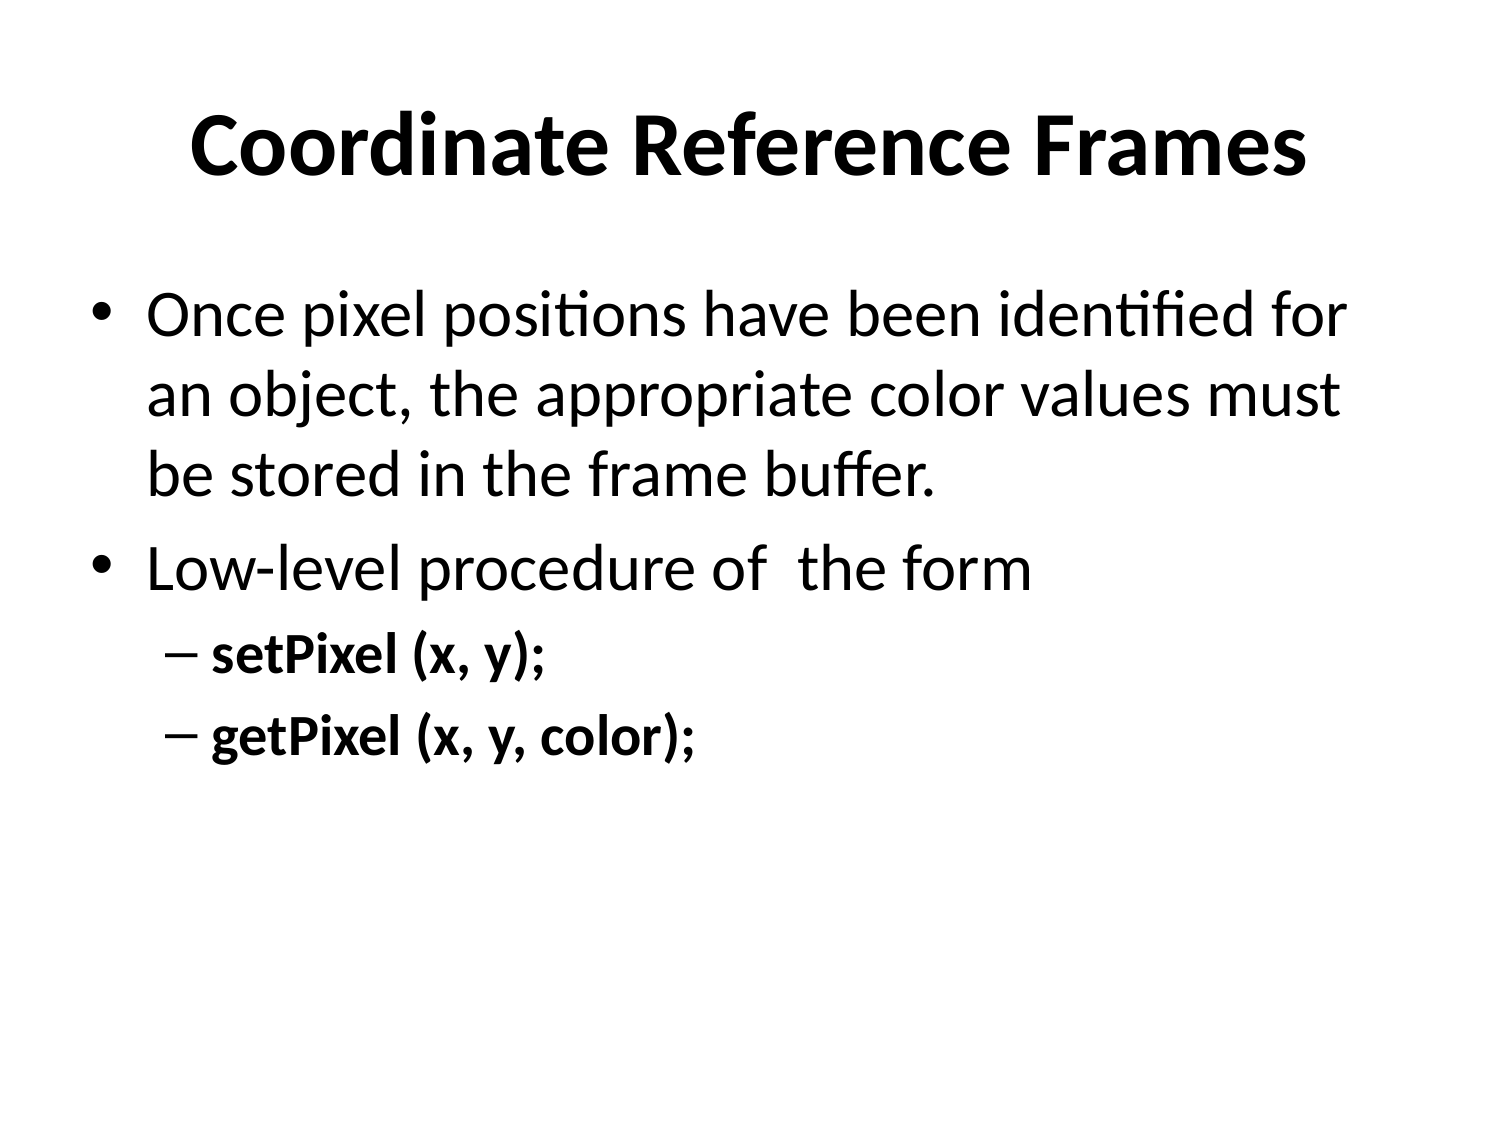

# Coordinate Reference Frames
Once pixel positions have been identified for an object, the appropriate color values must be stored in the frame buffer.
Low-level procedure of  the form
setPixel (x, y);
getPixel (x, y, color);